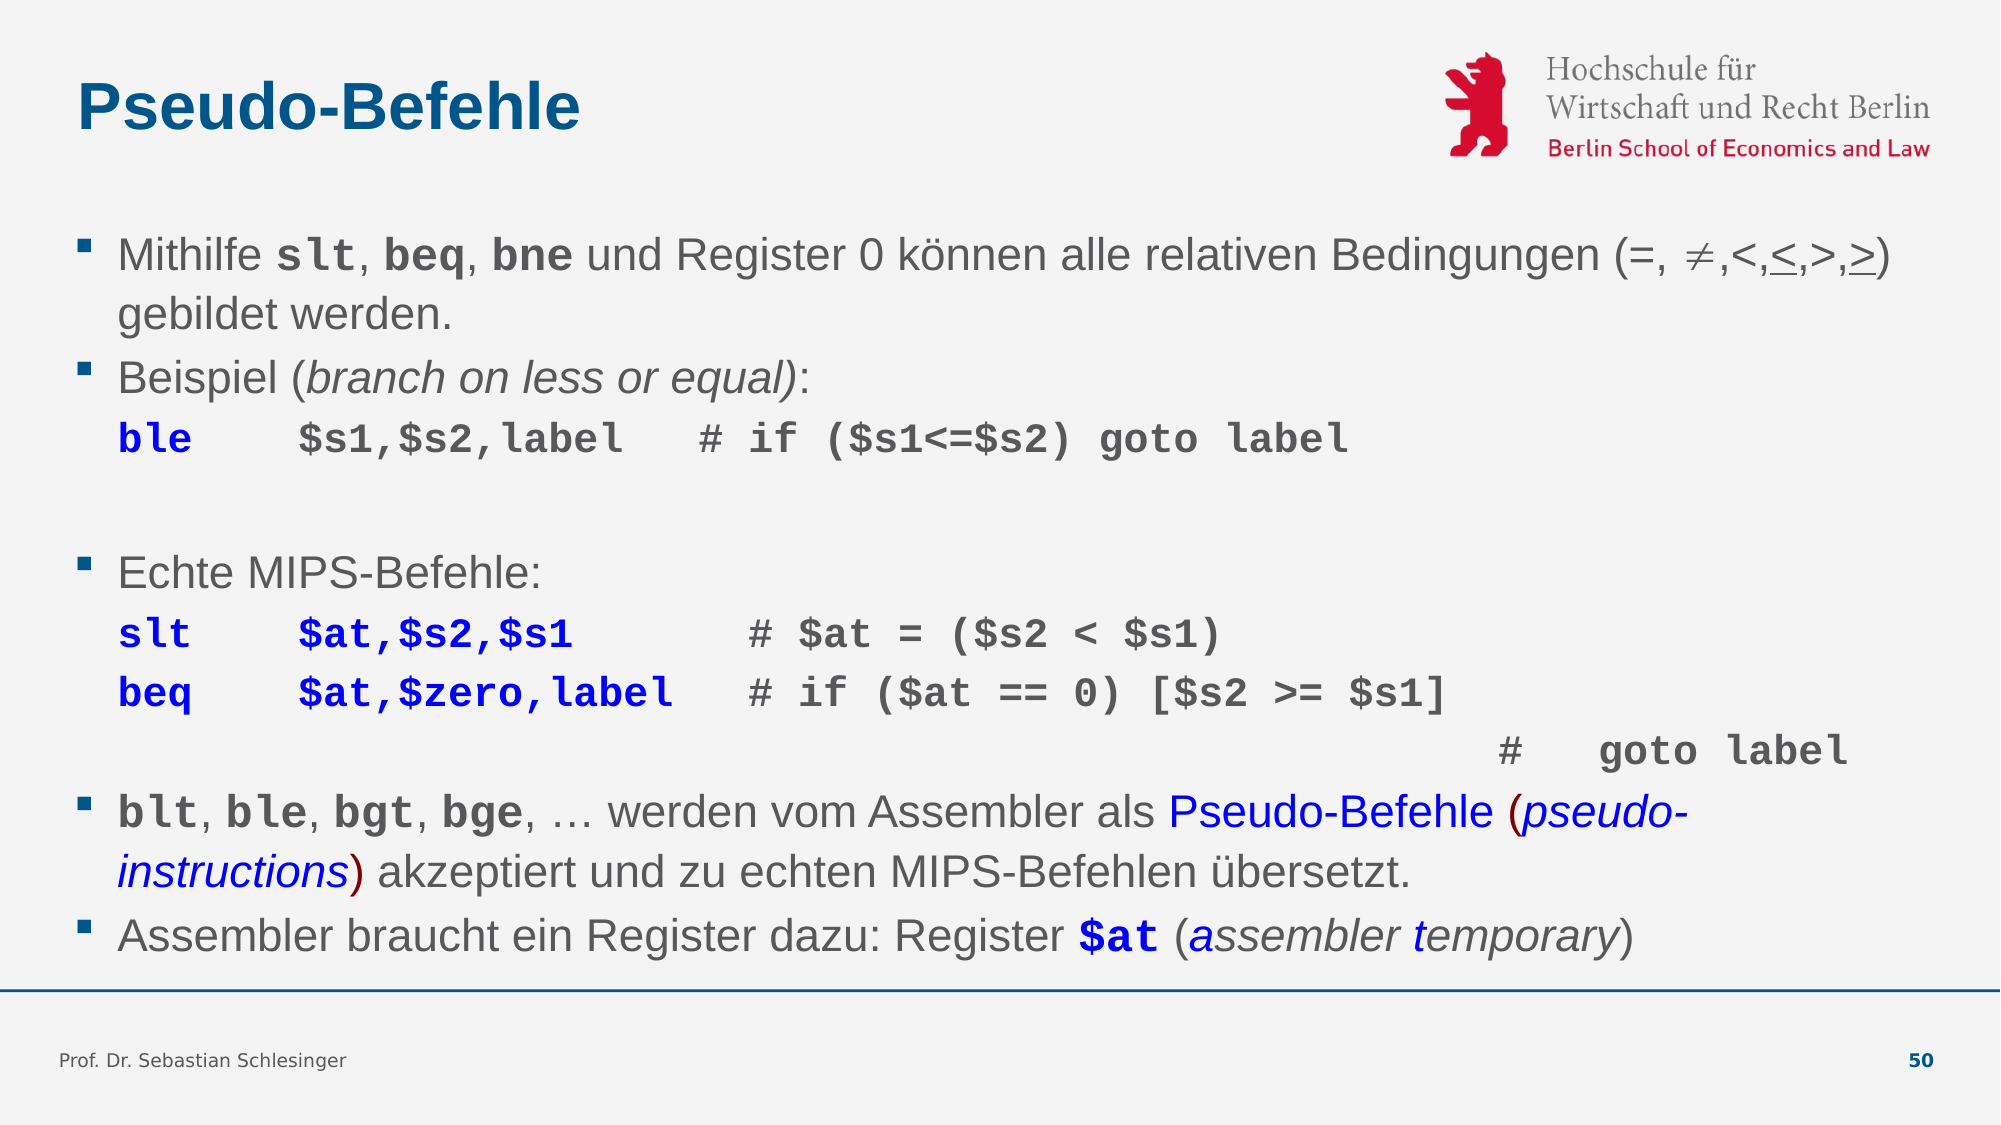

# Pseudo-Befehle
Mithilfe slt, beq, bne und Register 0 können alle relativen Bedingungen (=, ≠,<,<,>,>) gebildet werden.
Beispiel (branch on less or equal):
ble	$s1,$s2,label   # if ($s1<=$s2) goto label

Echte MIPS-Befehle:
slt	$at,$s2,$s1	    	# $at = ($s2 < $s1)
beq	$at,$zero,label 	# if ($at == 0) [$s2 >= $s1]
				    					 	#   goto label
blt, ble, bgt, bge, … werden vom Assembler als Pseudo-Befehle (pseudo-instructions) akzeptiert und zu echten MIPS-Befehlen übersetzt.
Assembler braucht ein Register dazu: Register $at (assembler temporary)
Prof. Dr. Sebastian Schlesinger
50